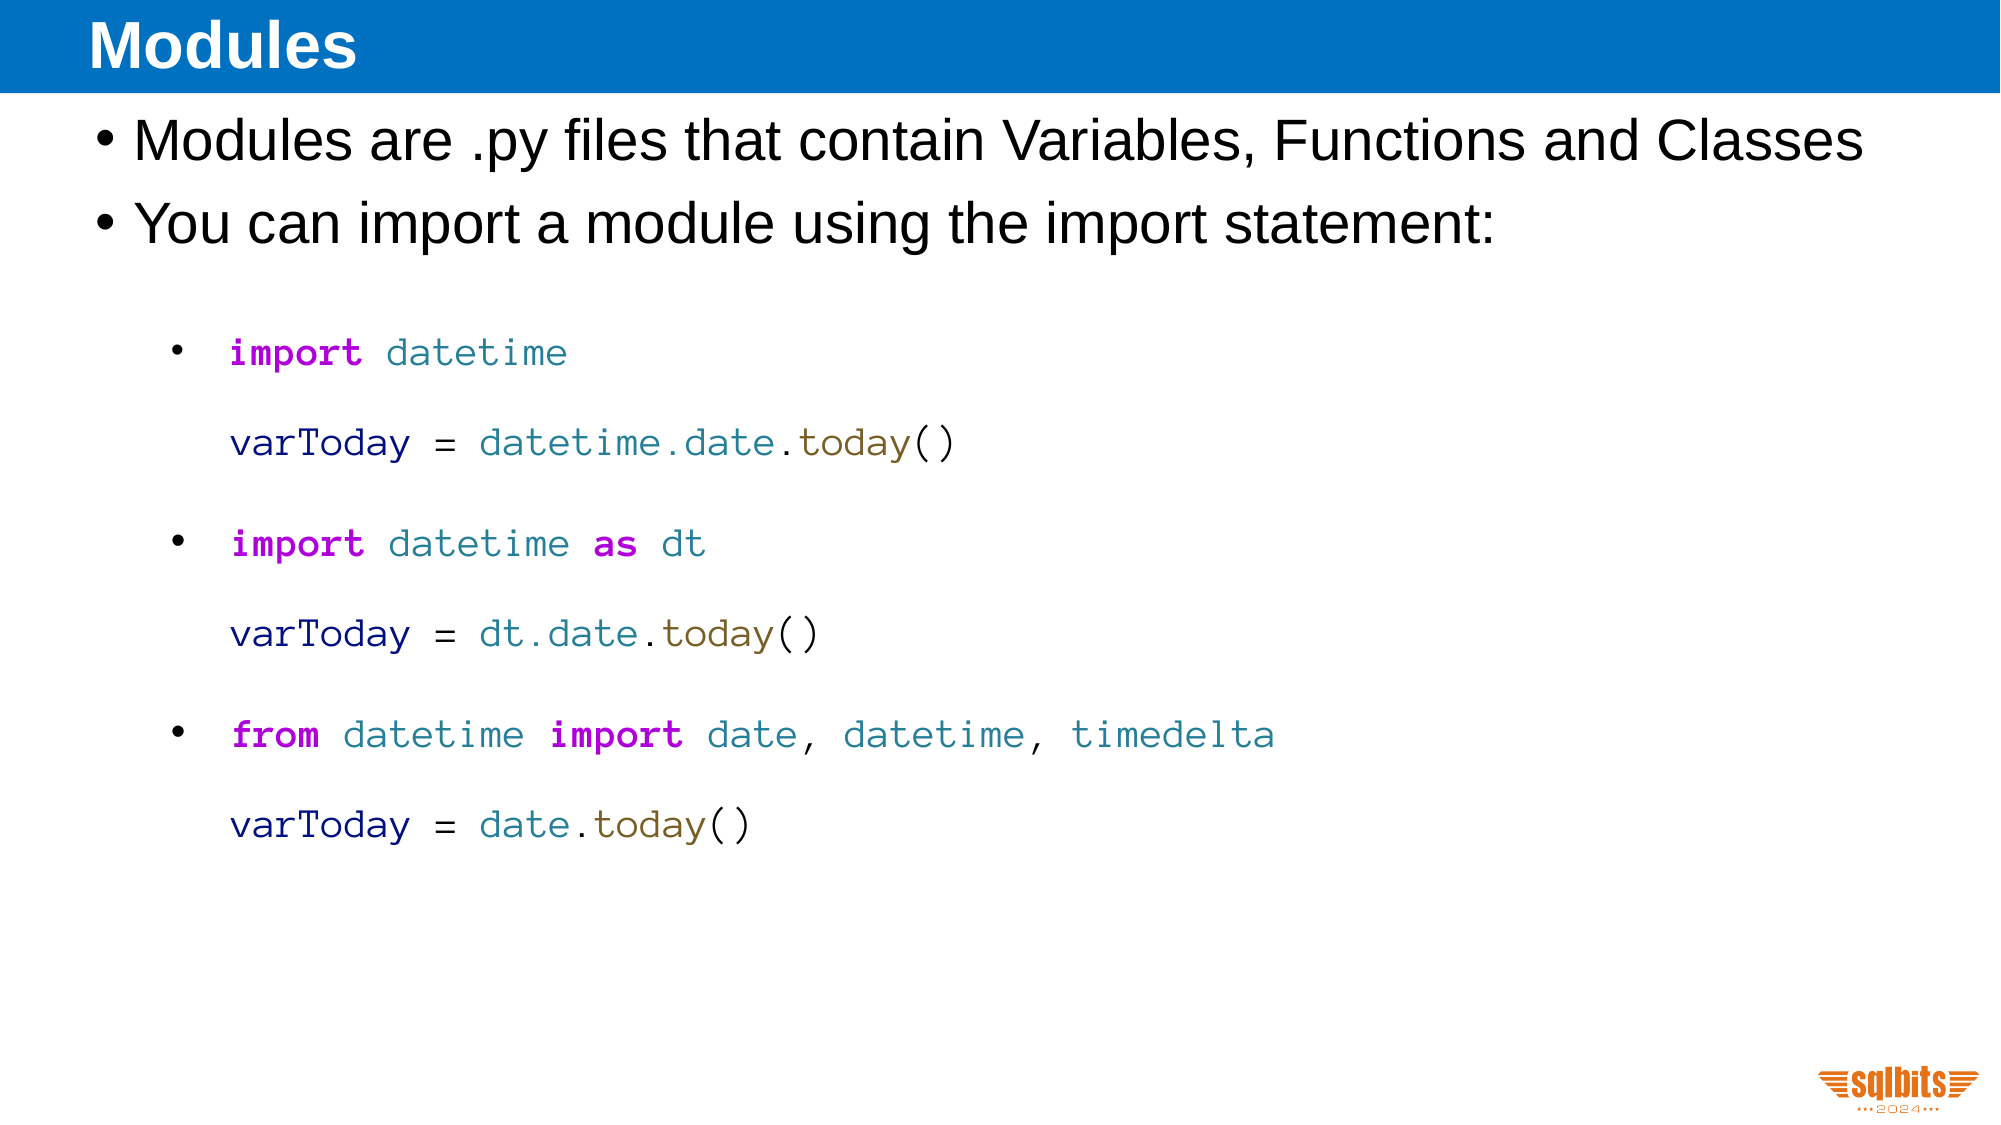

# Modules
Modules are .py files that contain Variables, Functions and Classes
You can import a module using the import statement:
 import datetime
 varToday = datetime.date.today()
 import datetime as dt
 varToday = dt.date.today()
 from datetime import date, datetime, timedelta
 varToday = date.today()